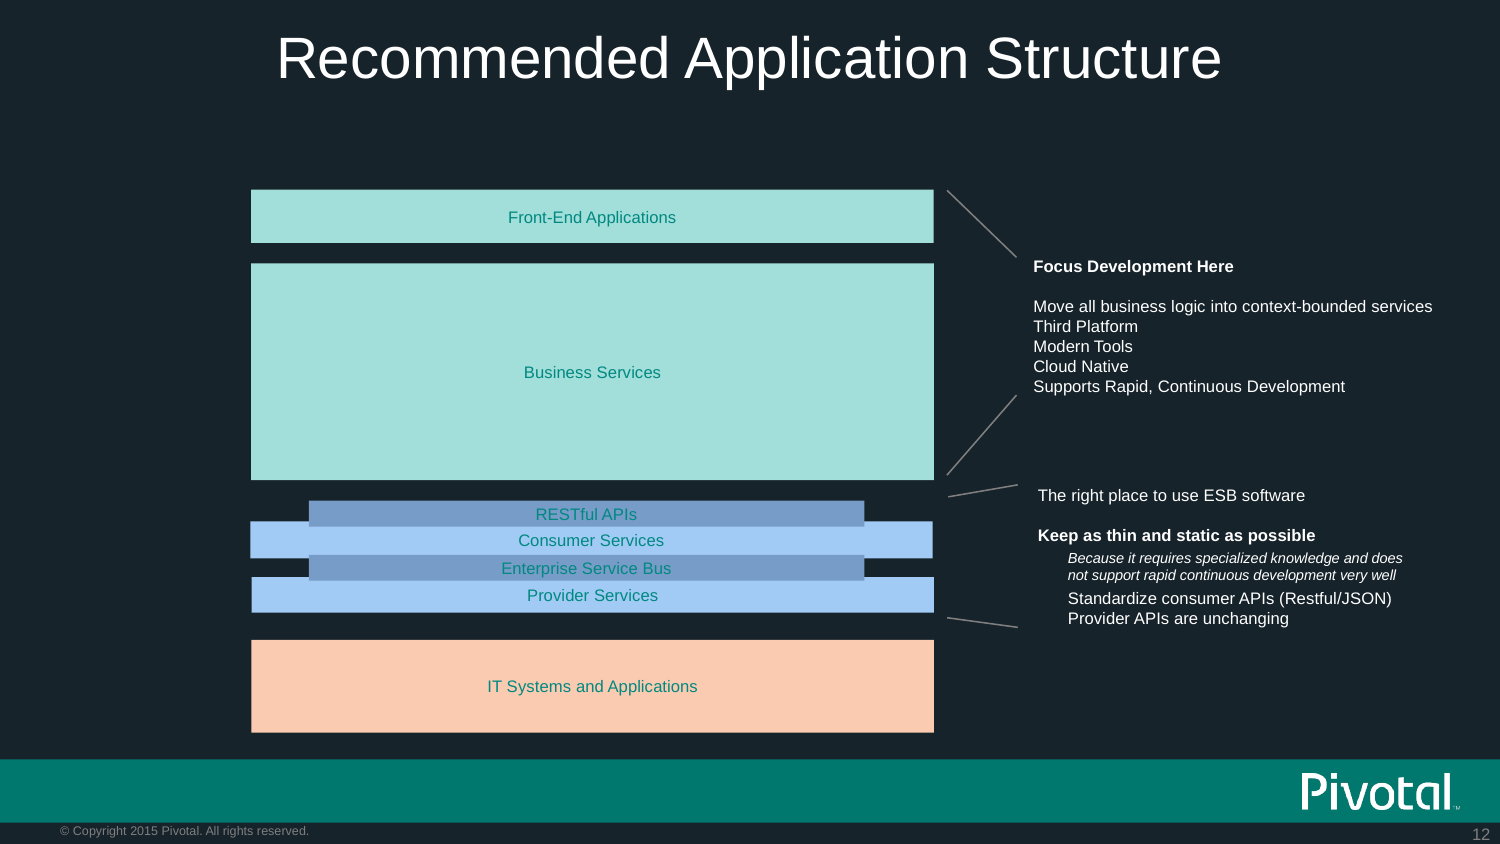

# Recommended Application Structure
Front-End Applications
Focus Development Here

Move all business logic into context-bounded services
Third Platform
Modern Tools
Cloud Native
Supports Rapid, Continuous Development
Business Services
The right place to use ESB software
Keep as thin and static as possible
Because it requires specialized knowledge and does
not support rapid continuous development very well
Standardize consumer APIs (Restful/JSON)
Provider APIs are unchanging
RESTful APIs
Consumer Services
Enterprise Service Bus
Provider Services
IT Systems and Applications